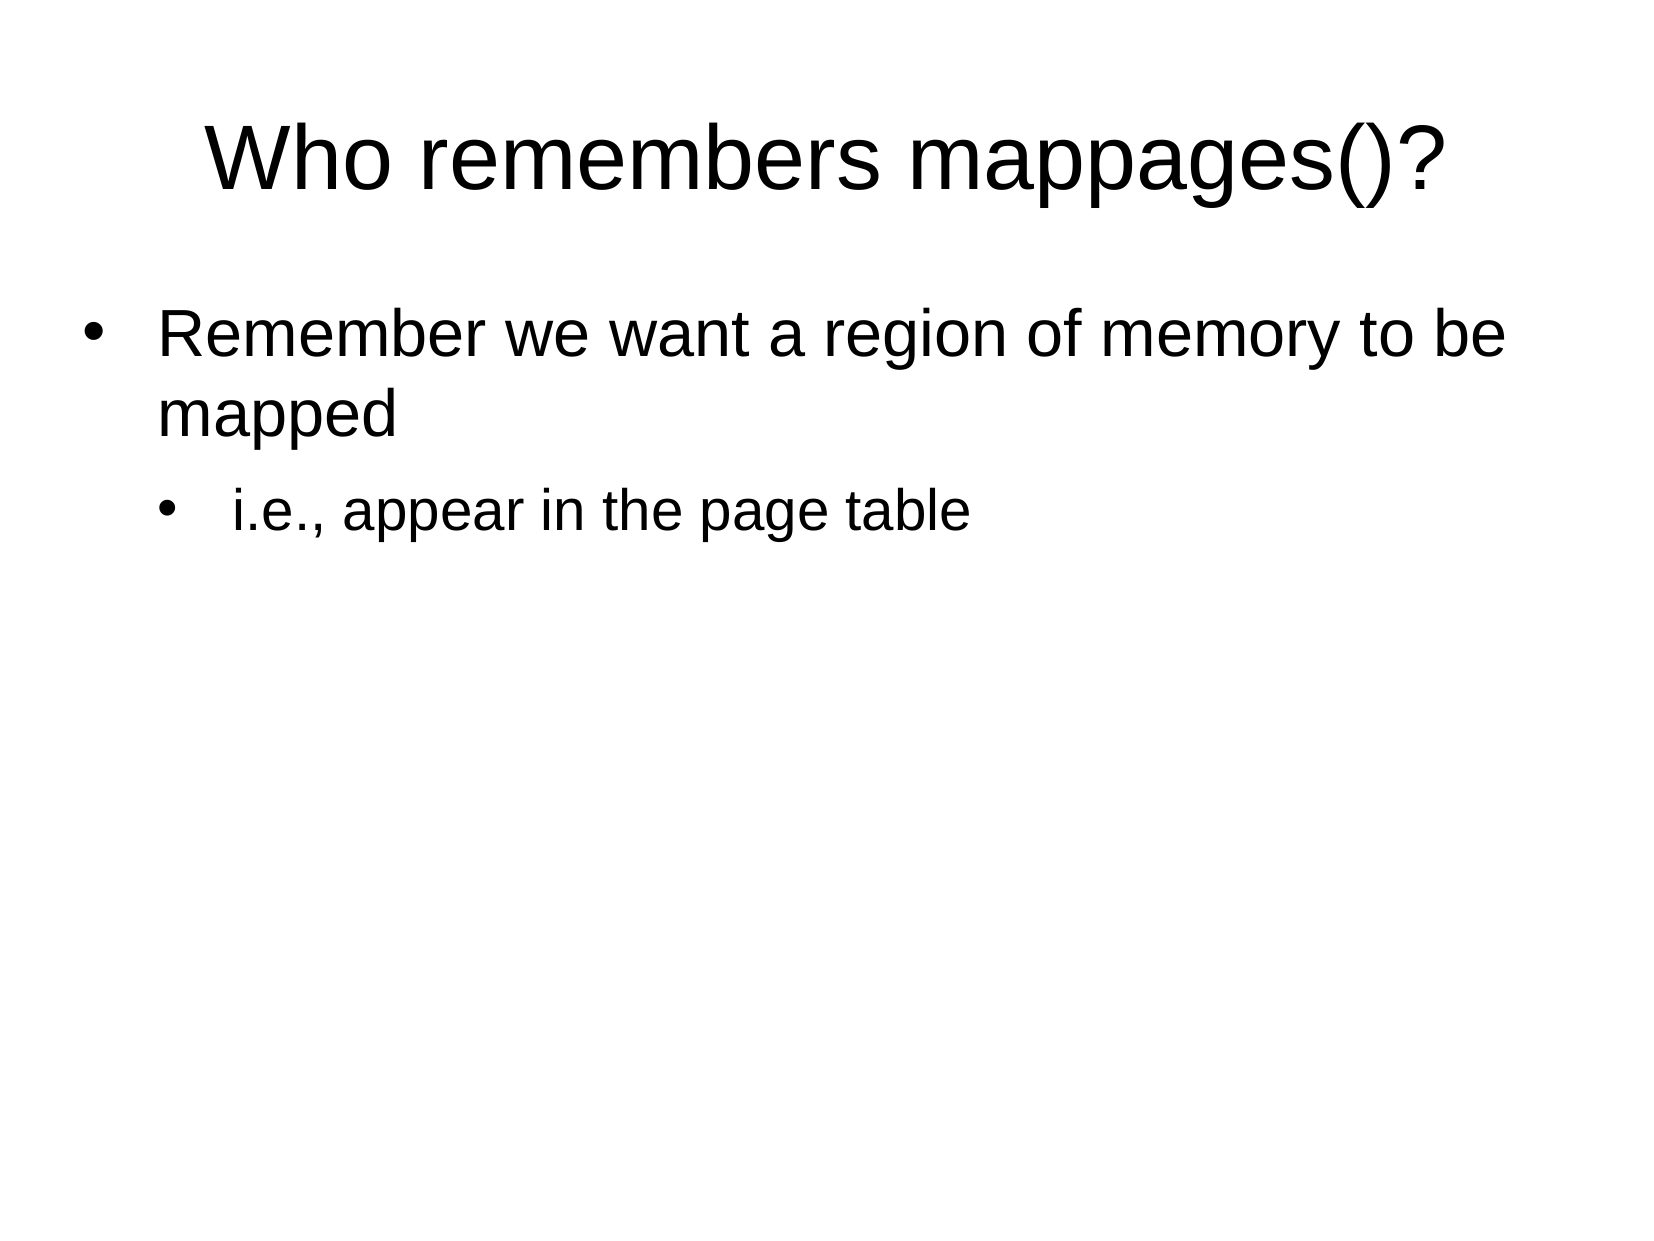

Who remembers mappages()?
Remember we want a region of memory to be mapped
i.e., appear in the page table